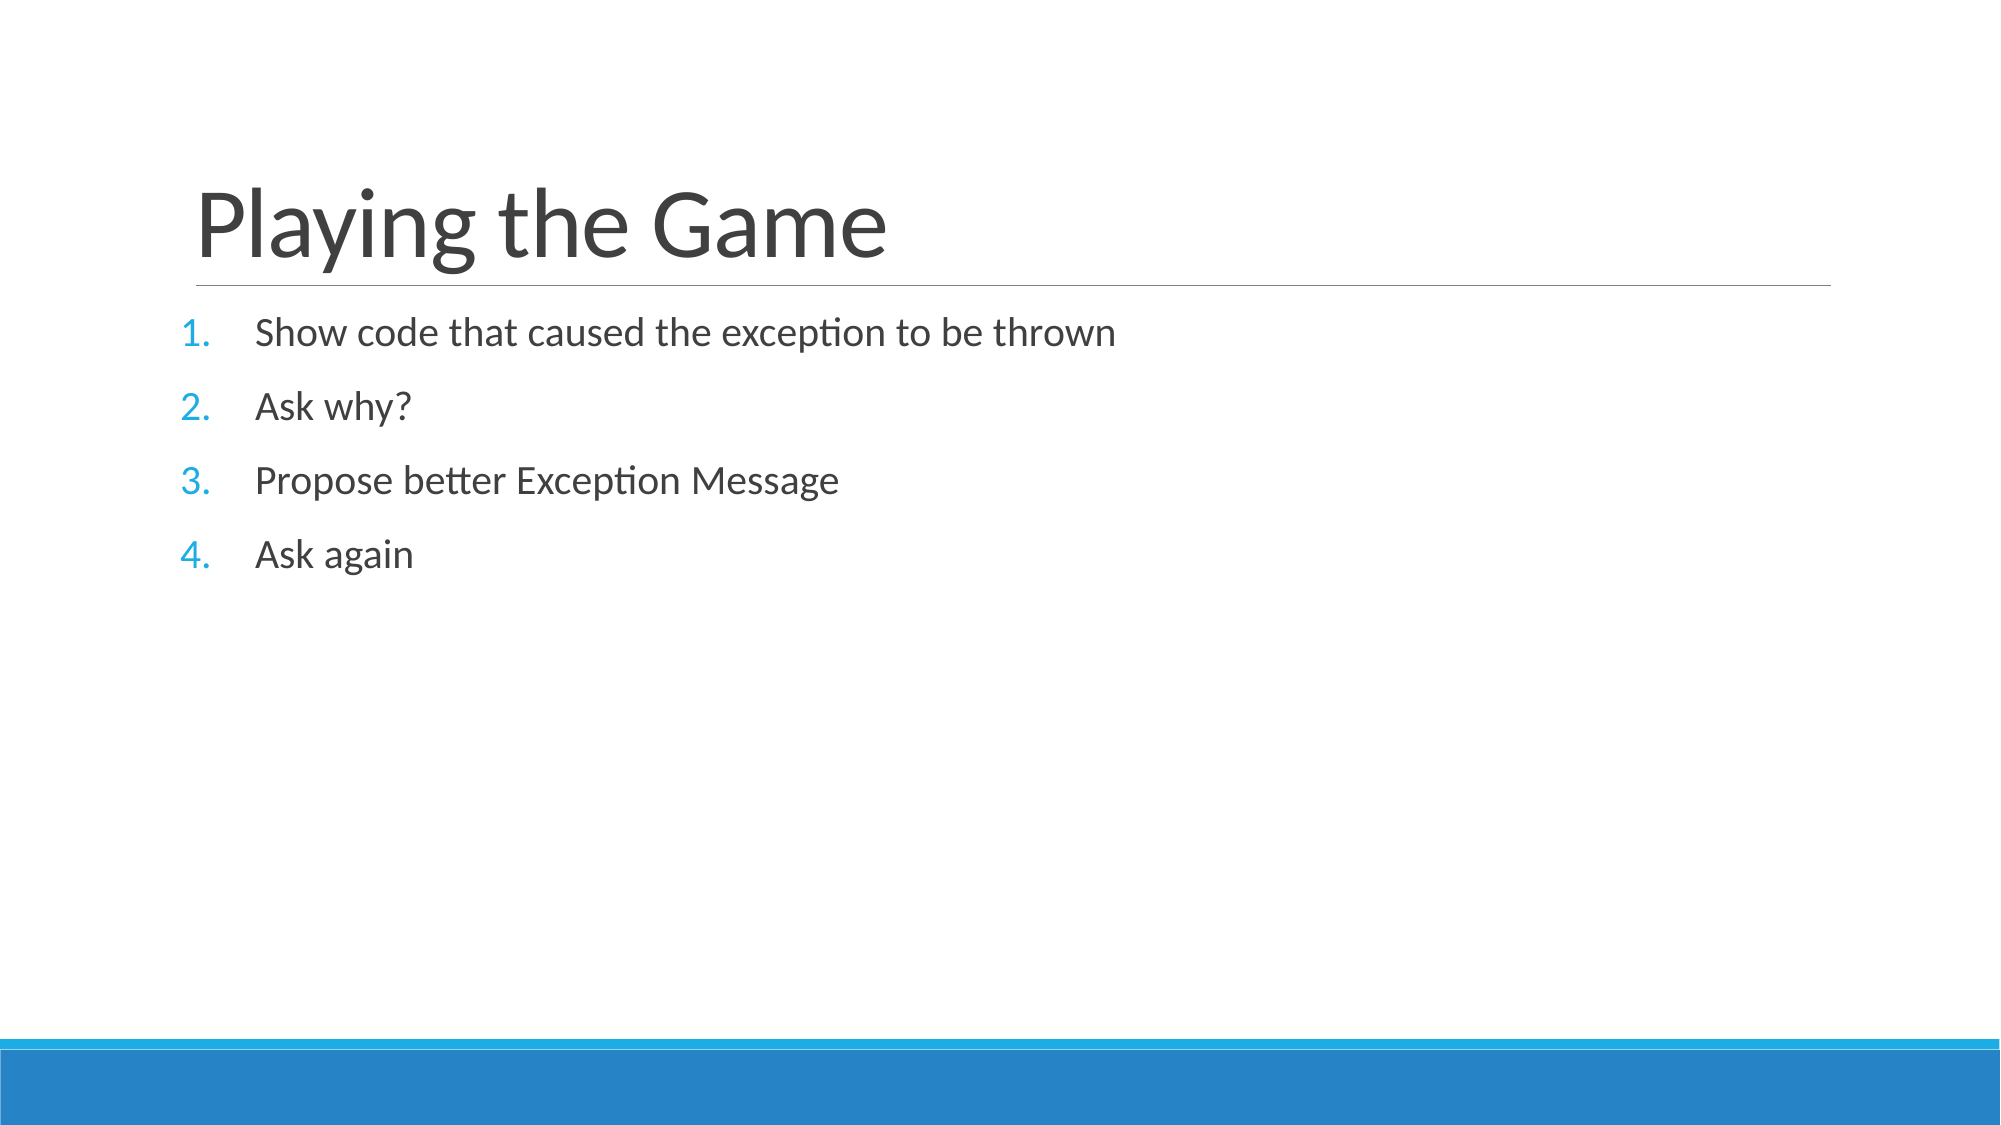

# Playing the Game
Show code that caused the exception to be thrown
Ask why?
Propose better Exception Message
Ask again